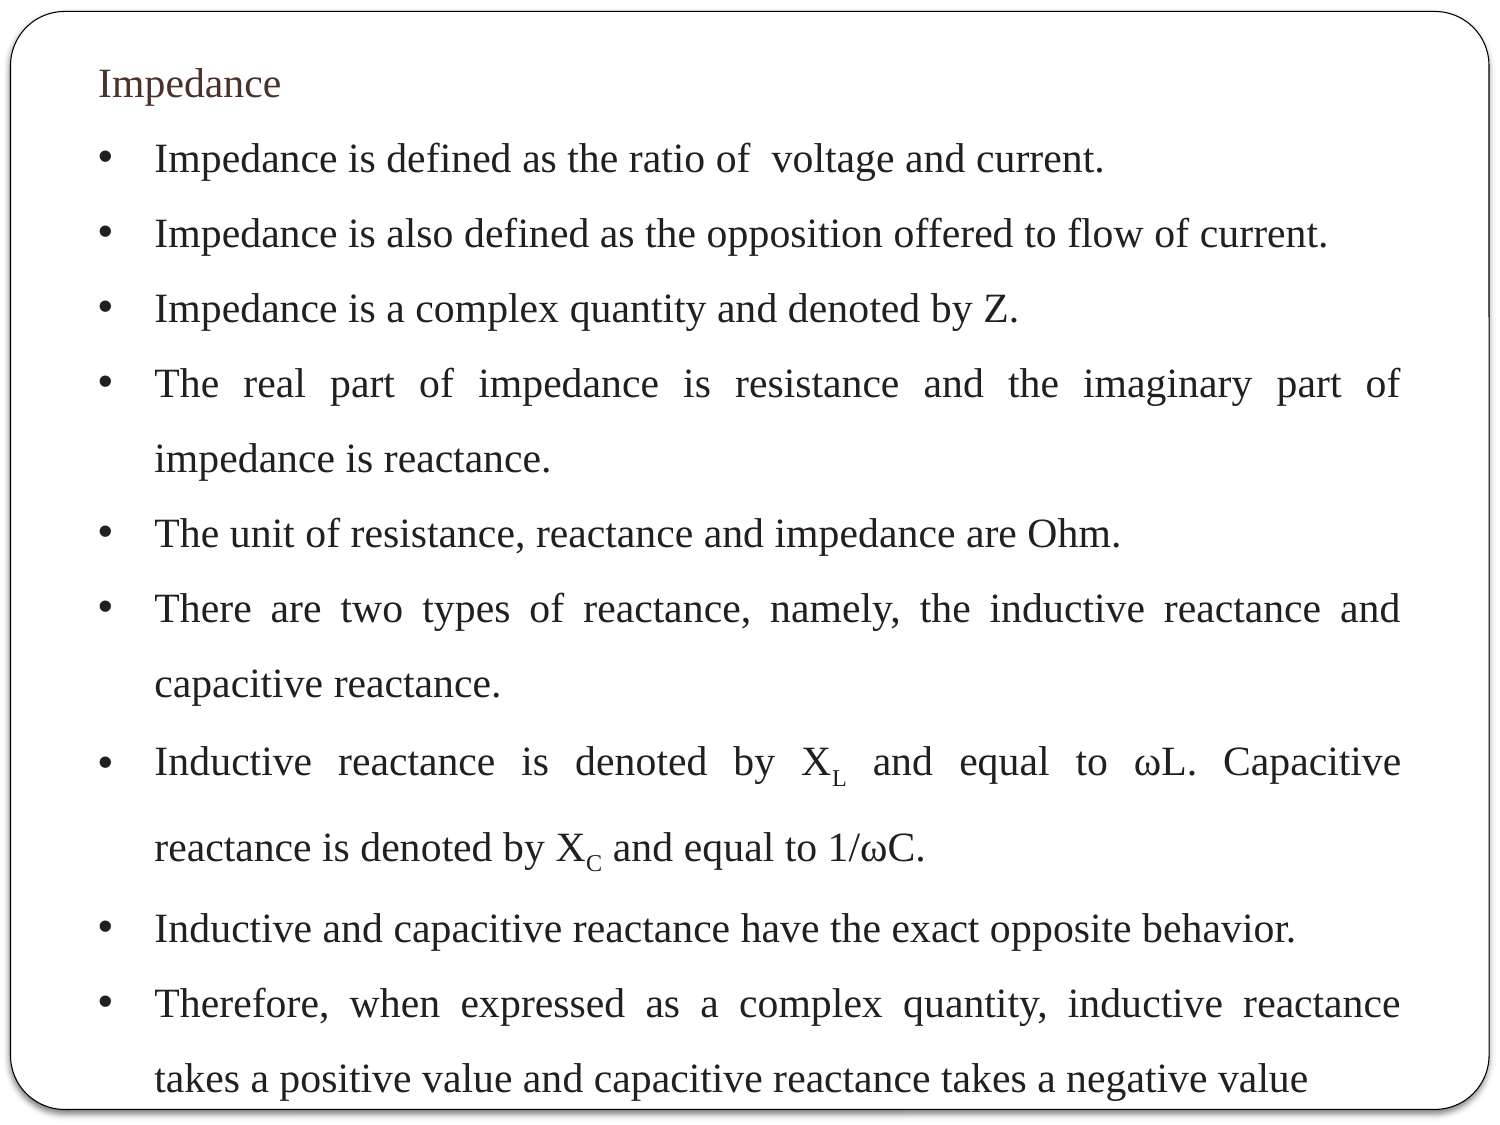

Impedance
Impedance is defined as the ratio of  voltage and current.
Impedance is also defined as the opposition offered to flow of current.
Impedance is a complex quantity and denoted by Z.
The real part of impedance is resistance and the imaginary part of impedance is reactance.
The unit of resistance, reactance and impedance are Ohm.
There are two types of reactance, namely, the inductive reactance and capacitive reactance.
Inductive reactance is denoted by XL and equal to ωL. Capacitive reactance is denoted by XC and equal to 1/ωC.
Inductive and capacitive reactance have the exact opposite behavior.
Therefore, when expressed as a complex quantity, inductive reactance takes a positive value and capacitive reactance takes a negative value